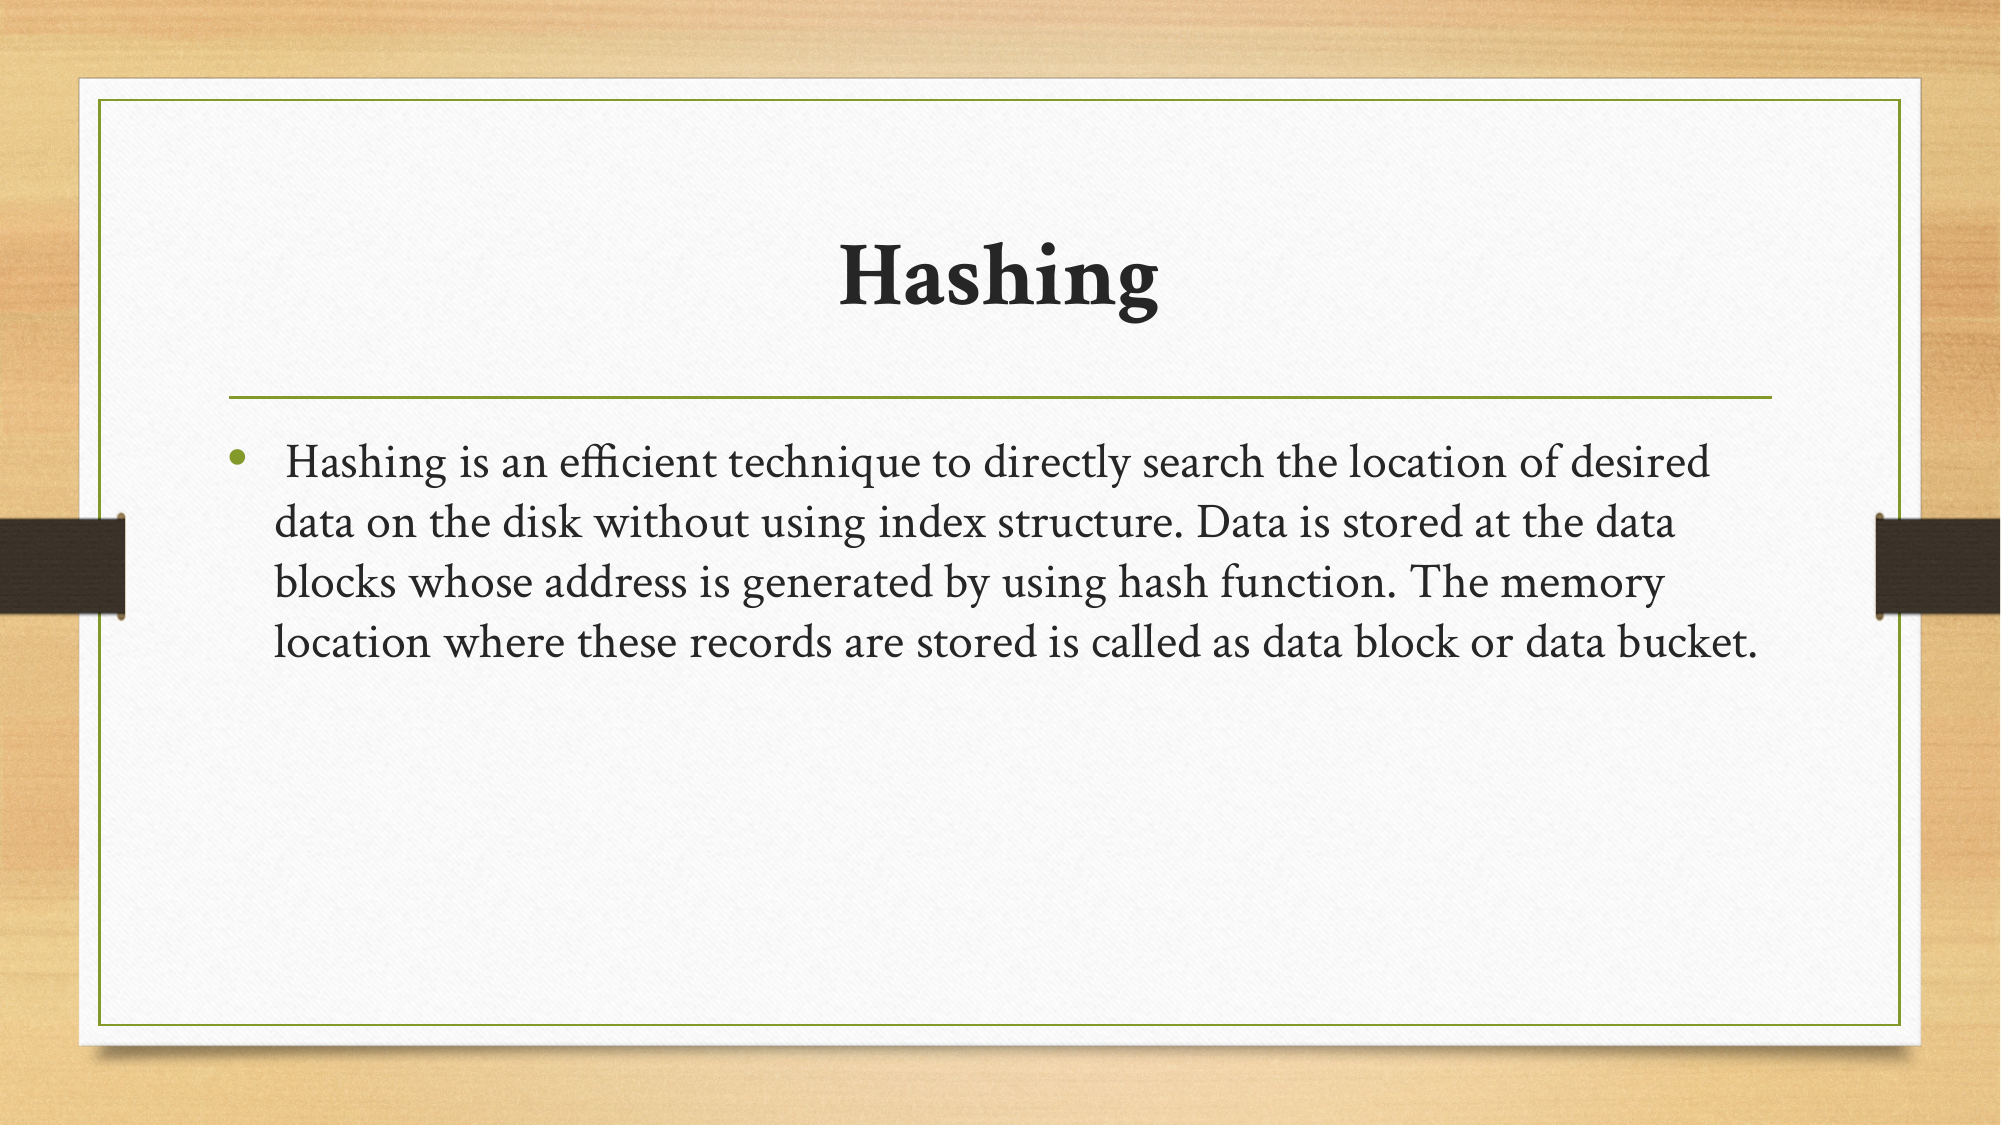

# Hashing
 Hashing is an efficient technique to directly search the location of desired data on the disk without using index structure. Data is stored at the data blocks whose address is generated by using hash function. The memory location where these records are stored is called as data block or data bucket.